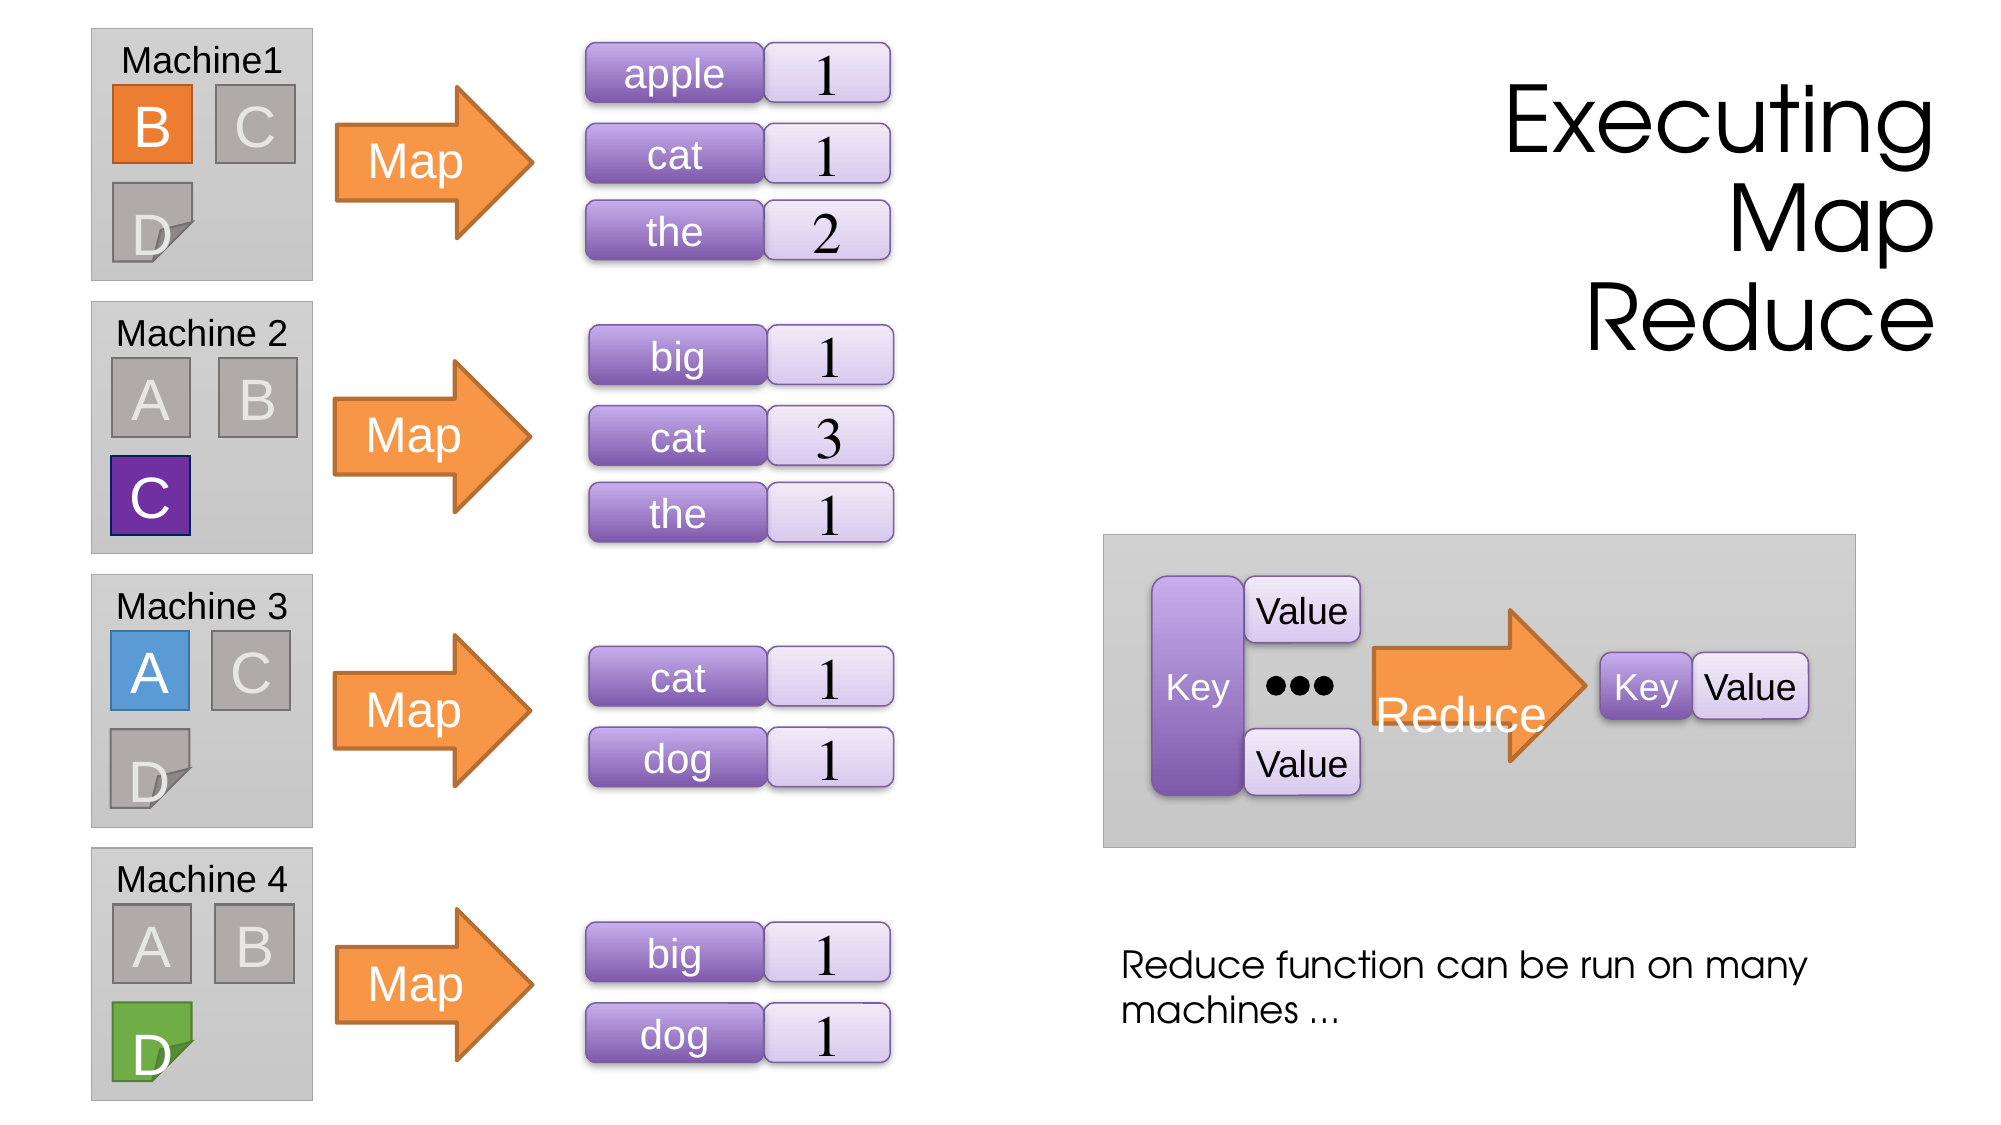

Machine1
apple
1
# Executing Map Reduce
B
C
Map
cat
1
D
the
2
Machine 2
big
1
A
B
Map
cat
3
C
the
1

Machine 3
Key
Value

Value
 Reduce
A
C
Map
cat
1
Key
Value
dog
1
D
Machine 4
A
B
Map
big
1
Reduce function can be run on many
machines …
D
dog
1